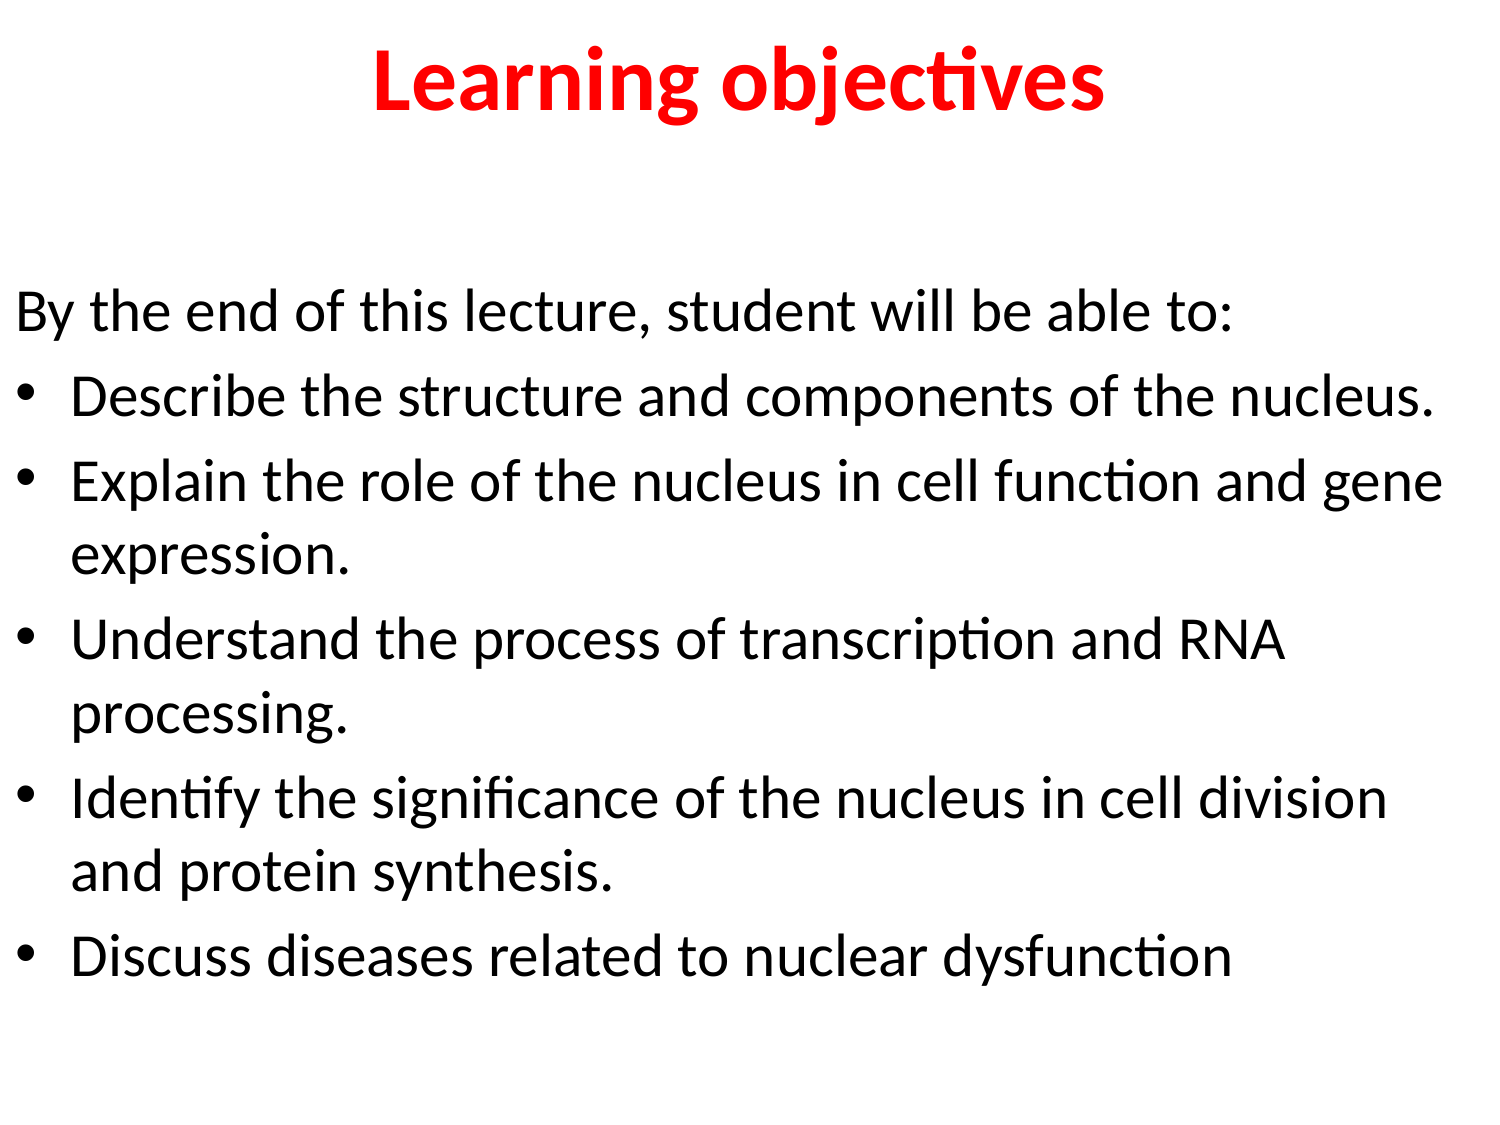

# Learning objectives
By the end of this lecture, student will be able to:
Describe the structure and components of the nucleus.
Explain the role of the nucleus in cell function and gene expression.
Understand the process of transcription and RNA processing.
Identify the significance of the nucleus in cell division and protein synthesis.
Discuss diseases related to nuclear dysfunction